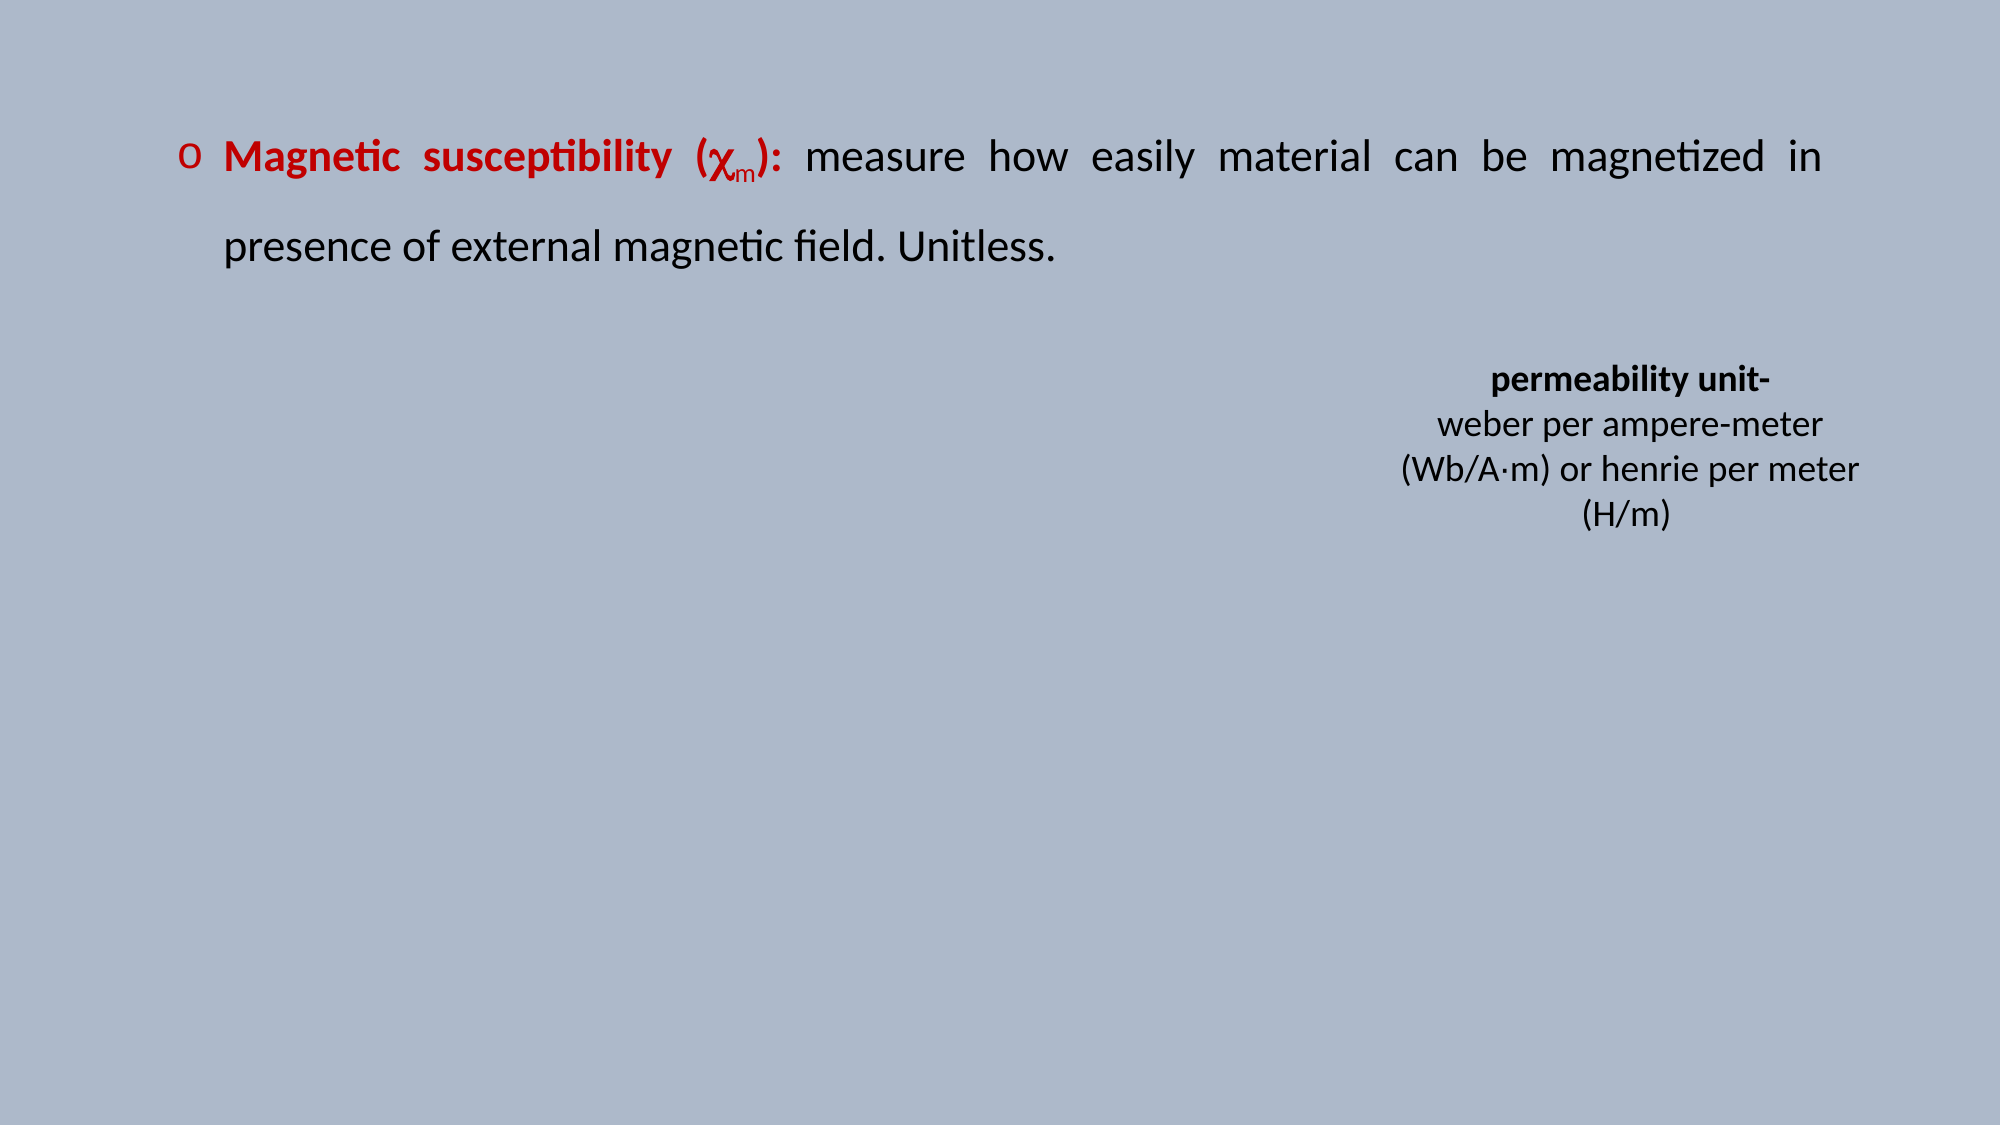

Magnetic susceptibility (χm): measure how easily material can be magnetized in presence of external magnetic field. Unitless.
permeability unit-
weber per ampere-meter (Wb/A∙m) or henrie per meter (H/m)